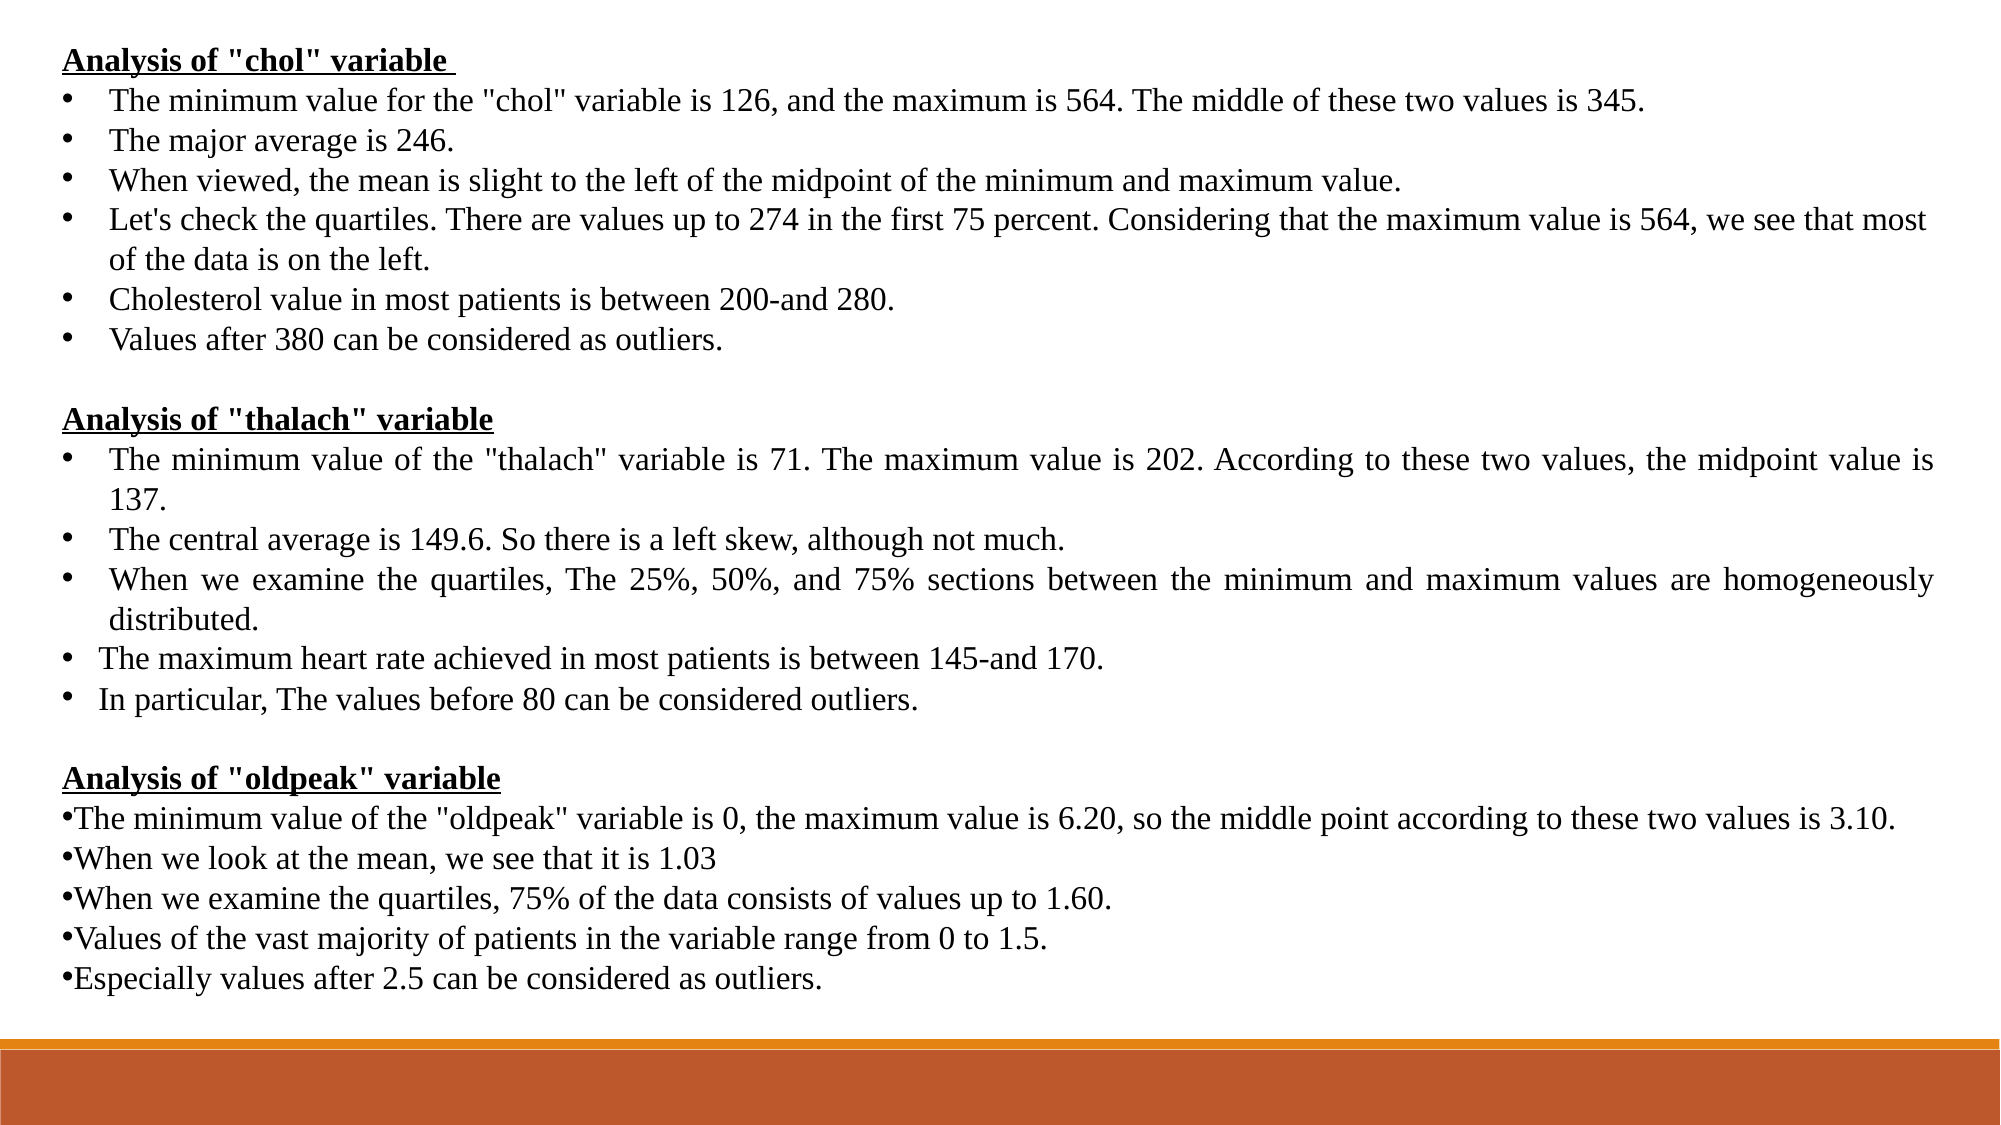

Analysis of "chol" variable
The minimum value for the "chol" variable is 126, and the maximum is 564. The middle of these two values is 345.
The major average is 246.
When viewed, the mean is slight to the left of the midpoint of the minimum and maximum value.
Let's check the quartiles. There are values up to 274 in the first 75 percent. Considering that the maximum value is 564, we see that most of the data is on the left.
Cholesterol value in most patients is between 200-and 280.
Values after 380 can be considered as outliers.

Analysis of "thalach" variable
The minimum value of the "thalach" variable is 71. The maximum value is 202. According to these two values, the midpoint value is 137.
The central average is 149.6. So there is a left skew, although not much.
When we examine the quartiles, The 25%, 50%, and 75% sections between the minimum and maximum values are homogeneously distributed.
   The maximum heart rate achieved in most patients is between 145-and 170.
   In particular, The values before 80 can be considered outliers.

Analysis of "oldpeak" variable
The minimum value of the "oldpeak" variable is 0, the maximum value is 6.20, so the middle point according to these two values is 3.10.
When we look at the mean, we see that it is 1.03
When we examine the quartiles, 75% of the data consists of values up to 1.60.
Values of the vast majority of patients in the variable range from 0 to 1.5.
Especially values after 2.5 can be considered as outliers.